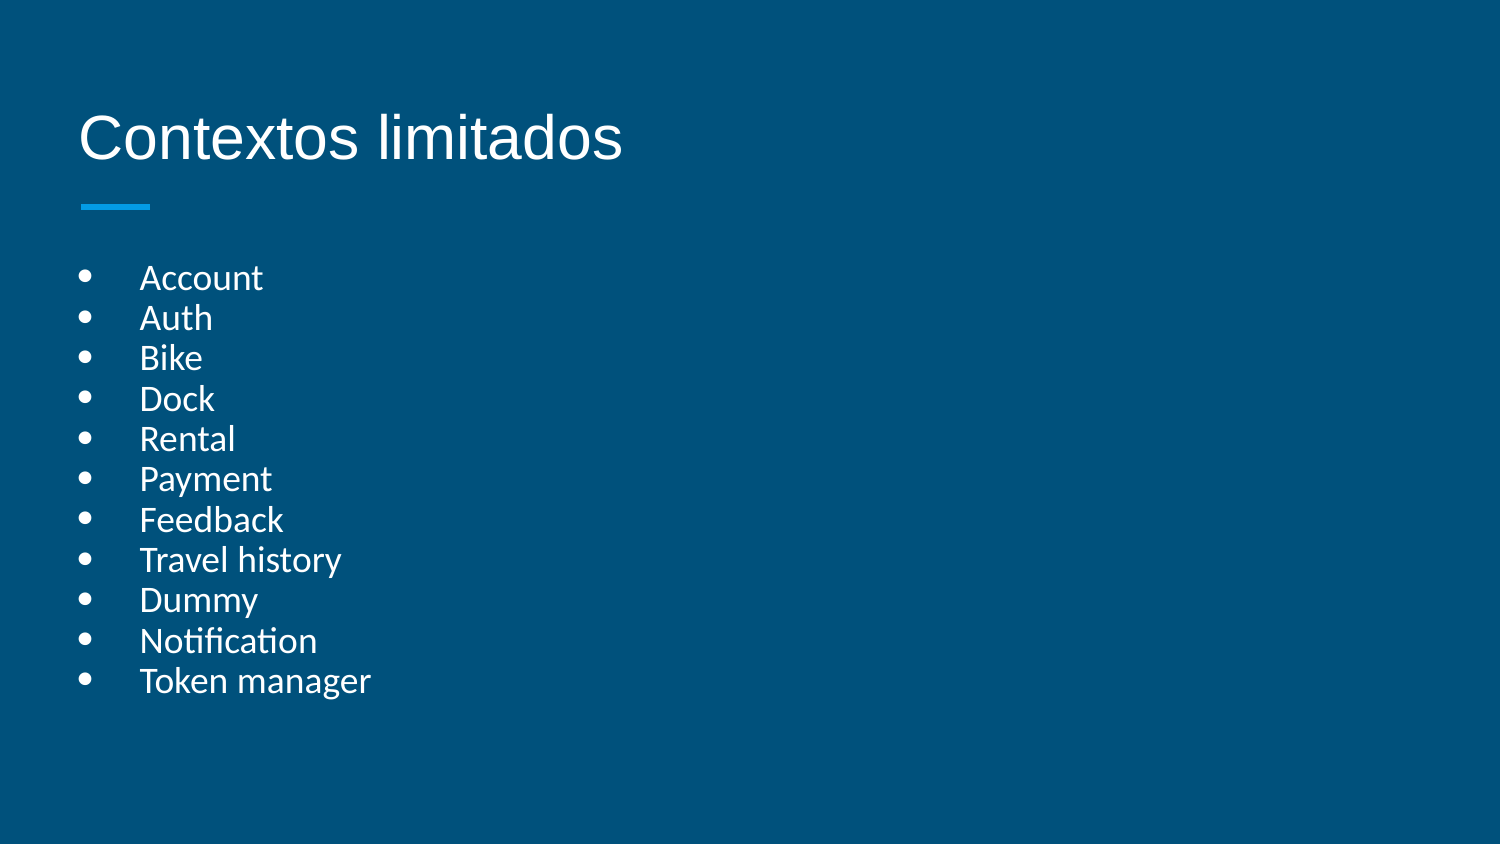

# Contextos limitados
Account
Auth
Bike
Dock
Rental
Payment
Feedback
Travel history
Dummy
Notification
Token manager